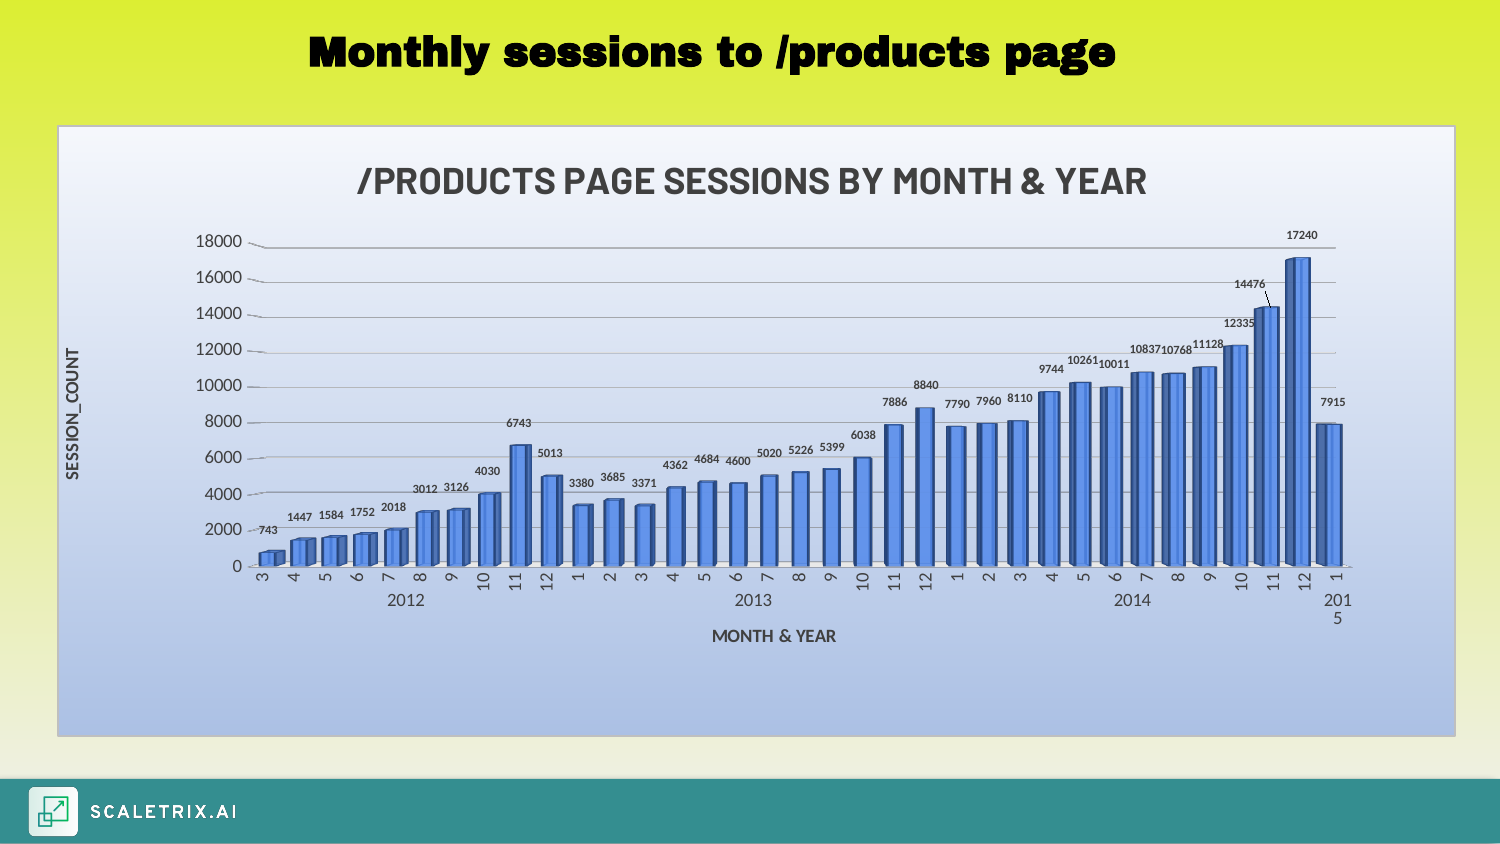

Monthly sessions to /products page

[unsupported chart]